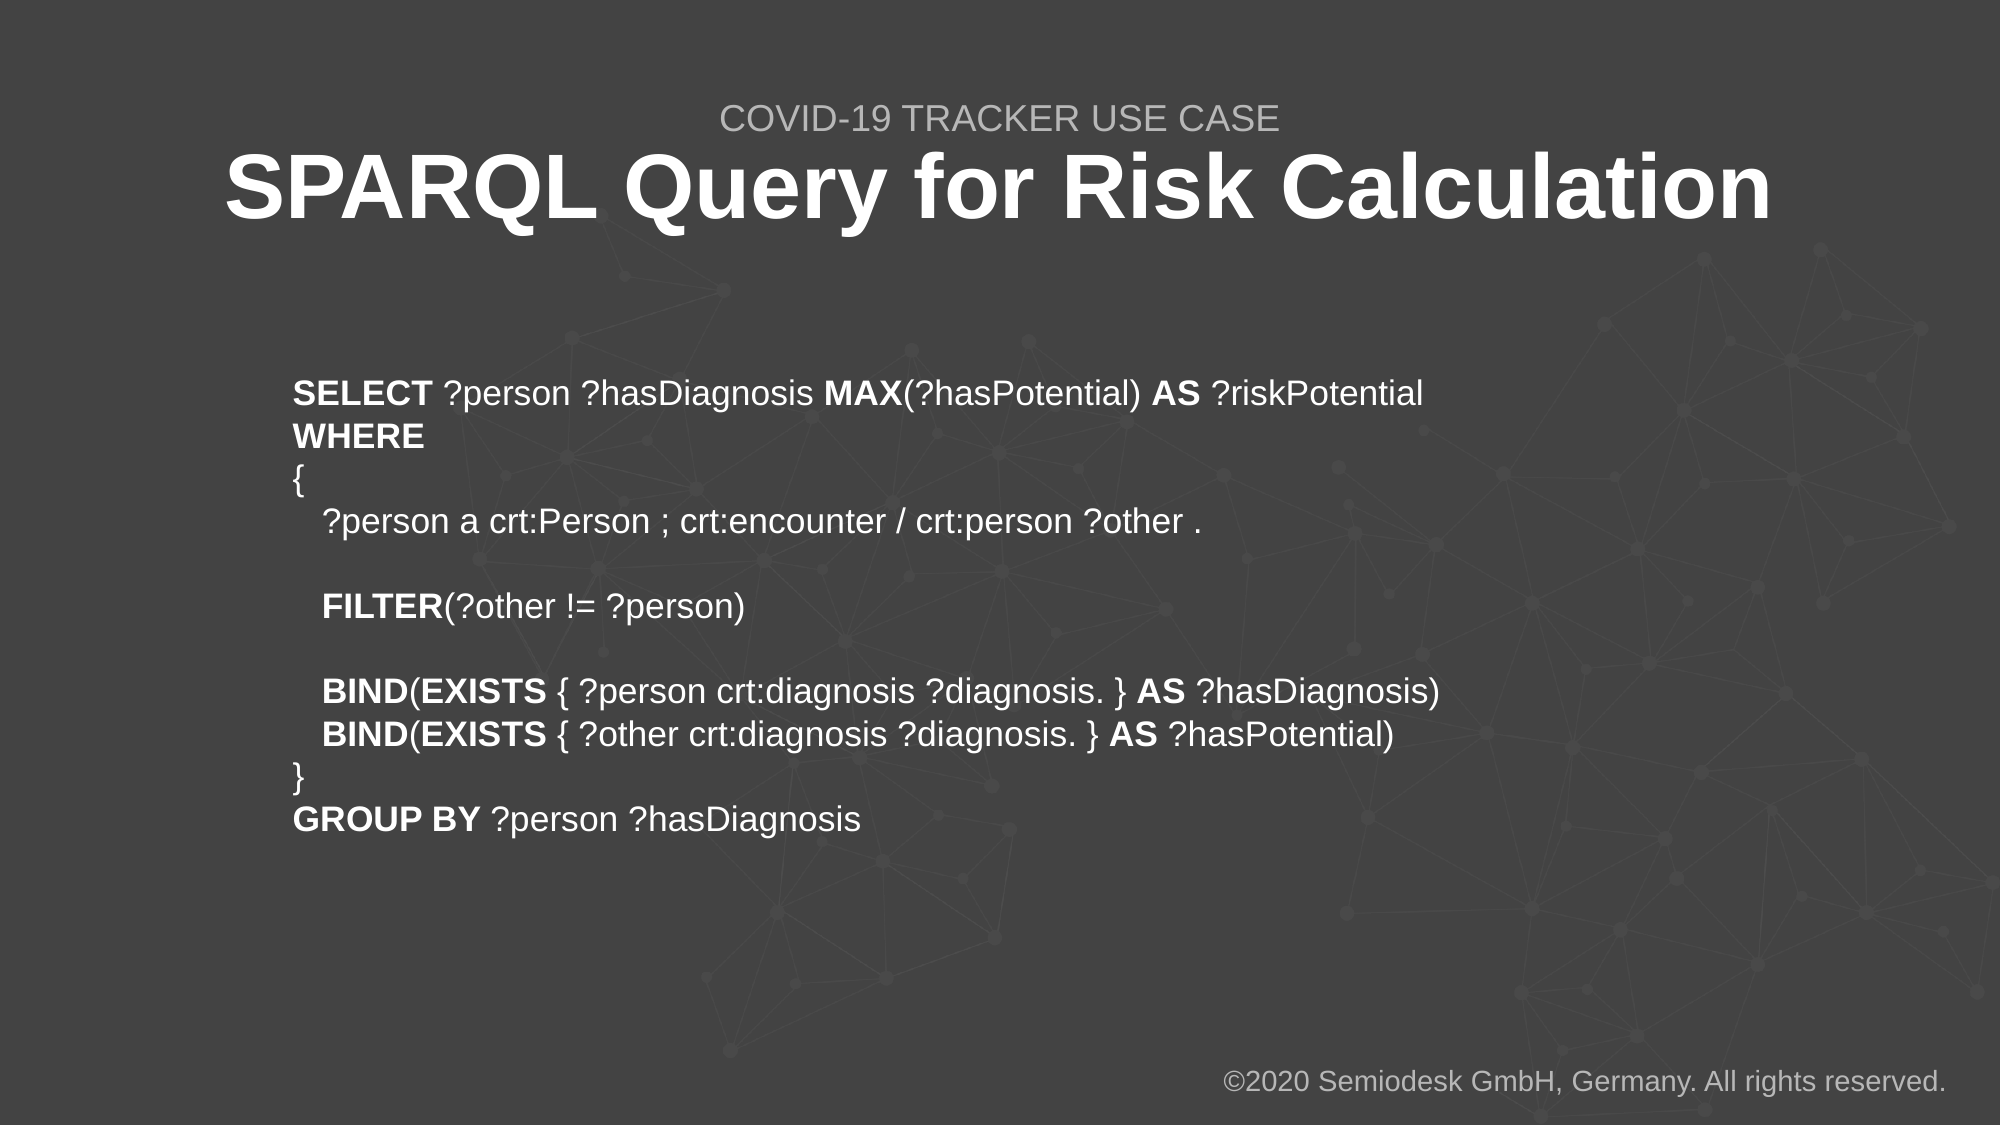

# COVID-19 TRACKER USE CASE
SPARQL Query for Risk Calculation
SELECT ?person ?hasDiagnosis MAX(?hasPotential) AS ?riskPotential
WHERE
{
   ?person a crt:Person ; crt:encounter / crt:person ?other .

   FILTER(?other != ?person)

   BIND(EXISTS { ?person crt:diagnosis ?diagnosis. } AS ?hasDiagnosis)
   BIND(EXISTS { ?other crt:diagnosis ?diagnosis. } AS ?hasPotential)
}
GROUP BY ?person ?hasDiagnosis